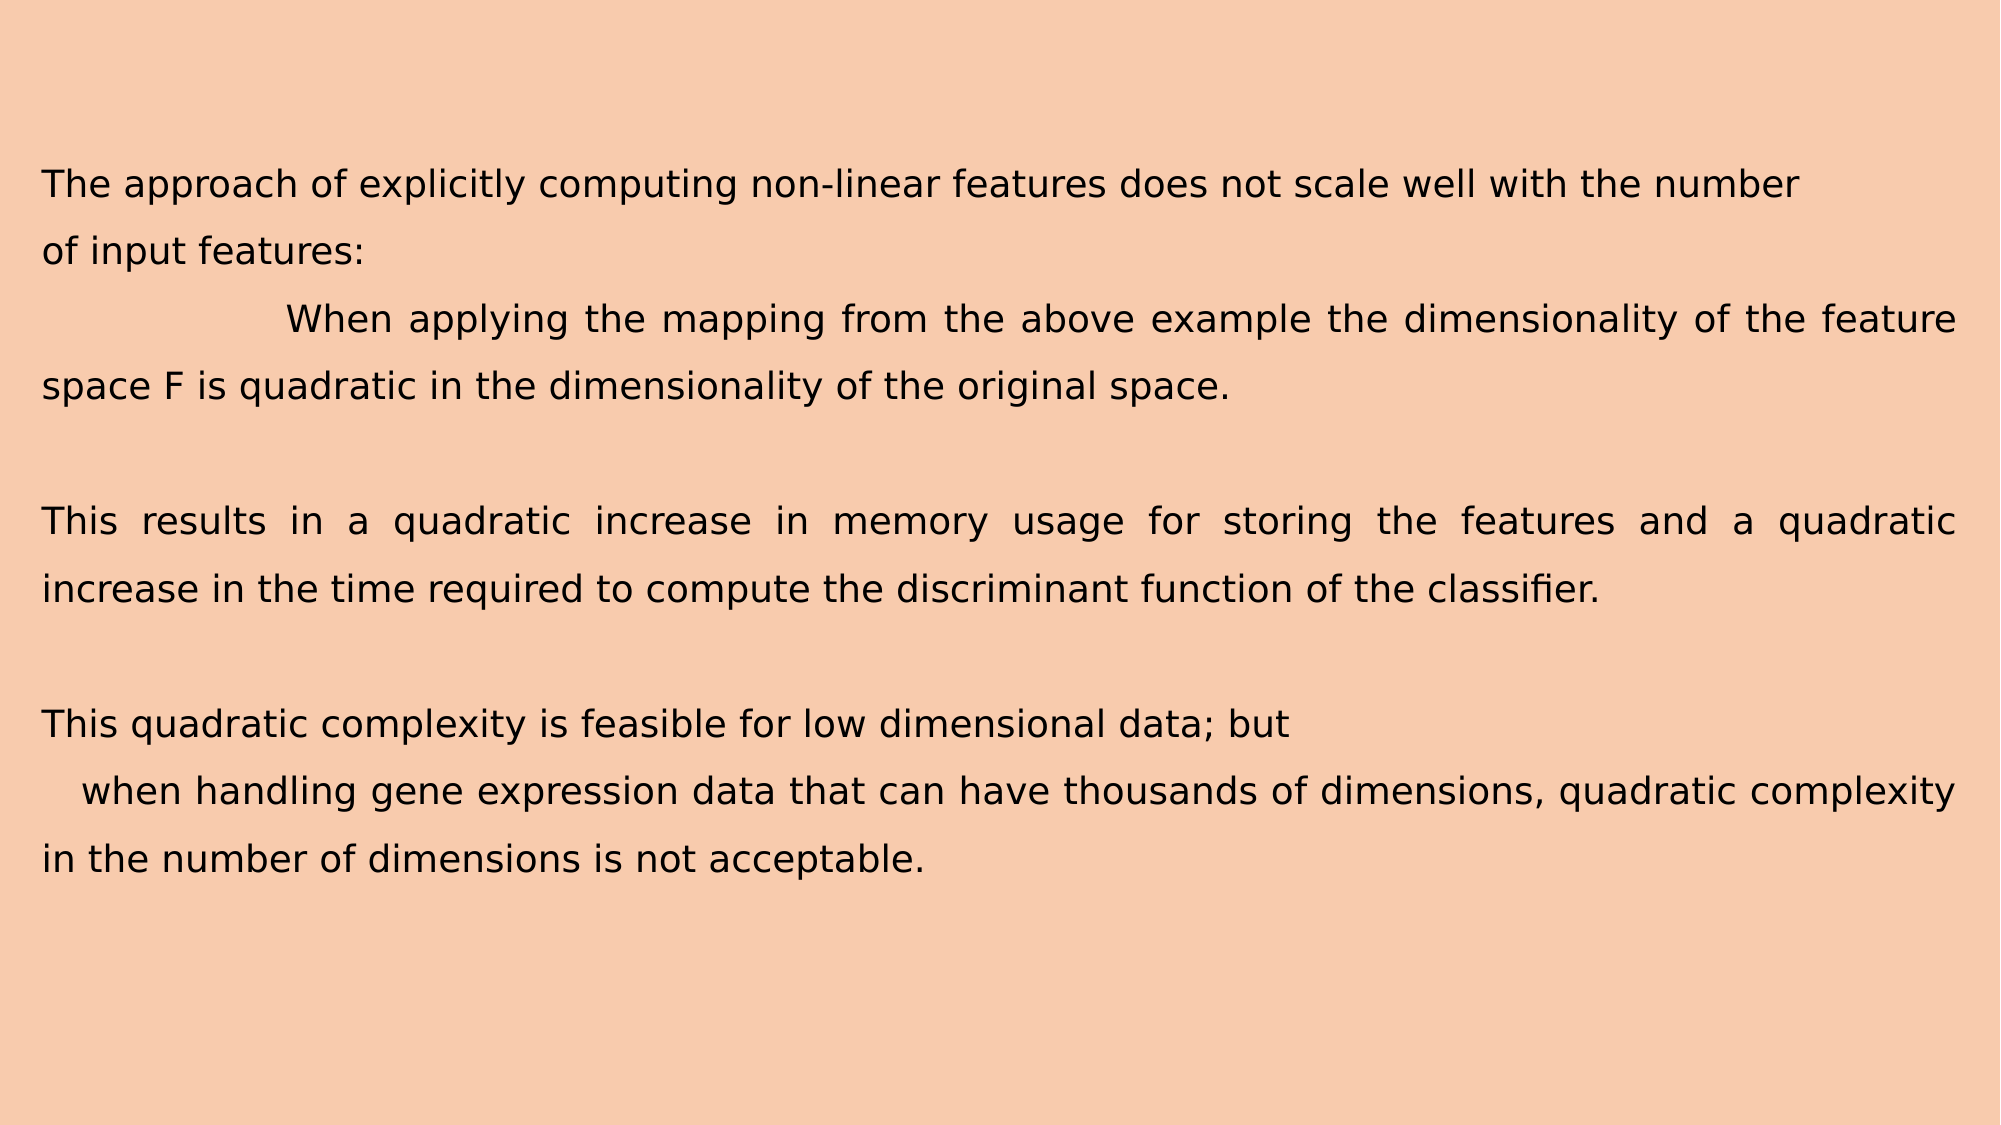

The approach of explicitly computing non-linear features does not scale well with the number
of input features:
                When applying the mapping from the above example the dimensionality of the feature space F is quadratic in the dimensionality of the original space.

This results in a quadratic increase in memory usage for storing the features and a quadratic increase in the time required to compute the discriminant function of the classifier.

This quadratic complexity is feasible for low dimensional data; but
   when handling gene expression data that can have thousands of dimensions, quadratic complexity in the number of dimensions is not acceptable.